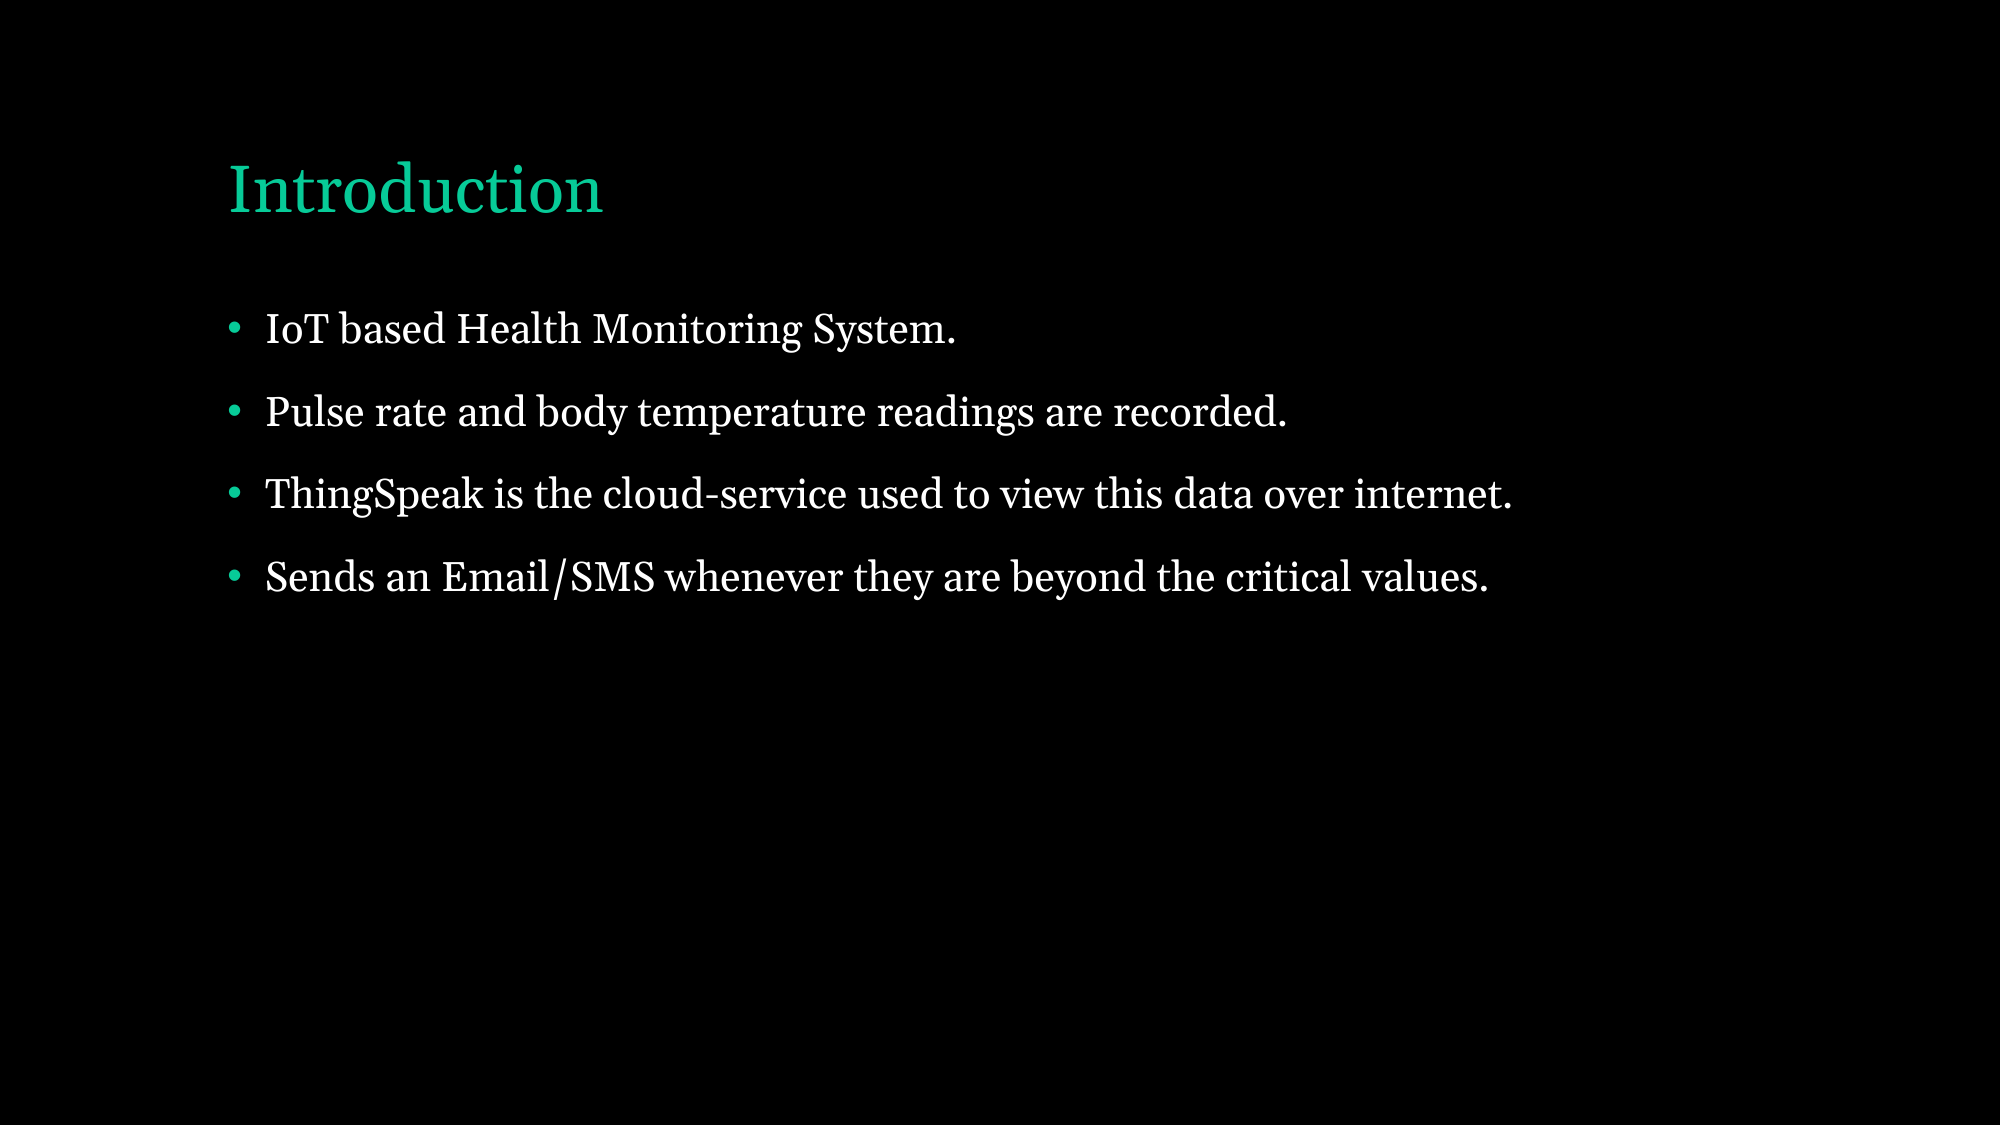

# Introduction
IoT based Health Monitoring System.
Pulse rate and body temperature readings are recorded.
ThingSpeak is the cloud-service used to view this data over internet.
Sends an Email/SMS whenever they are beyond the critical values.